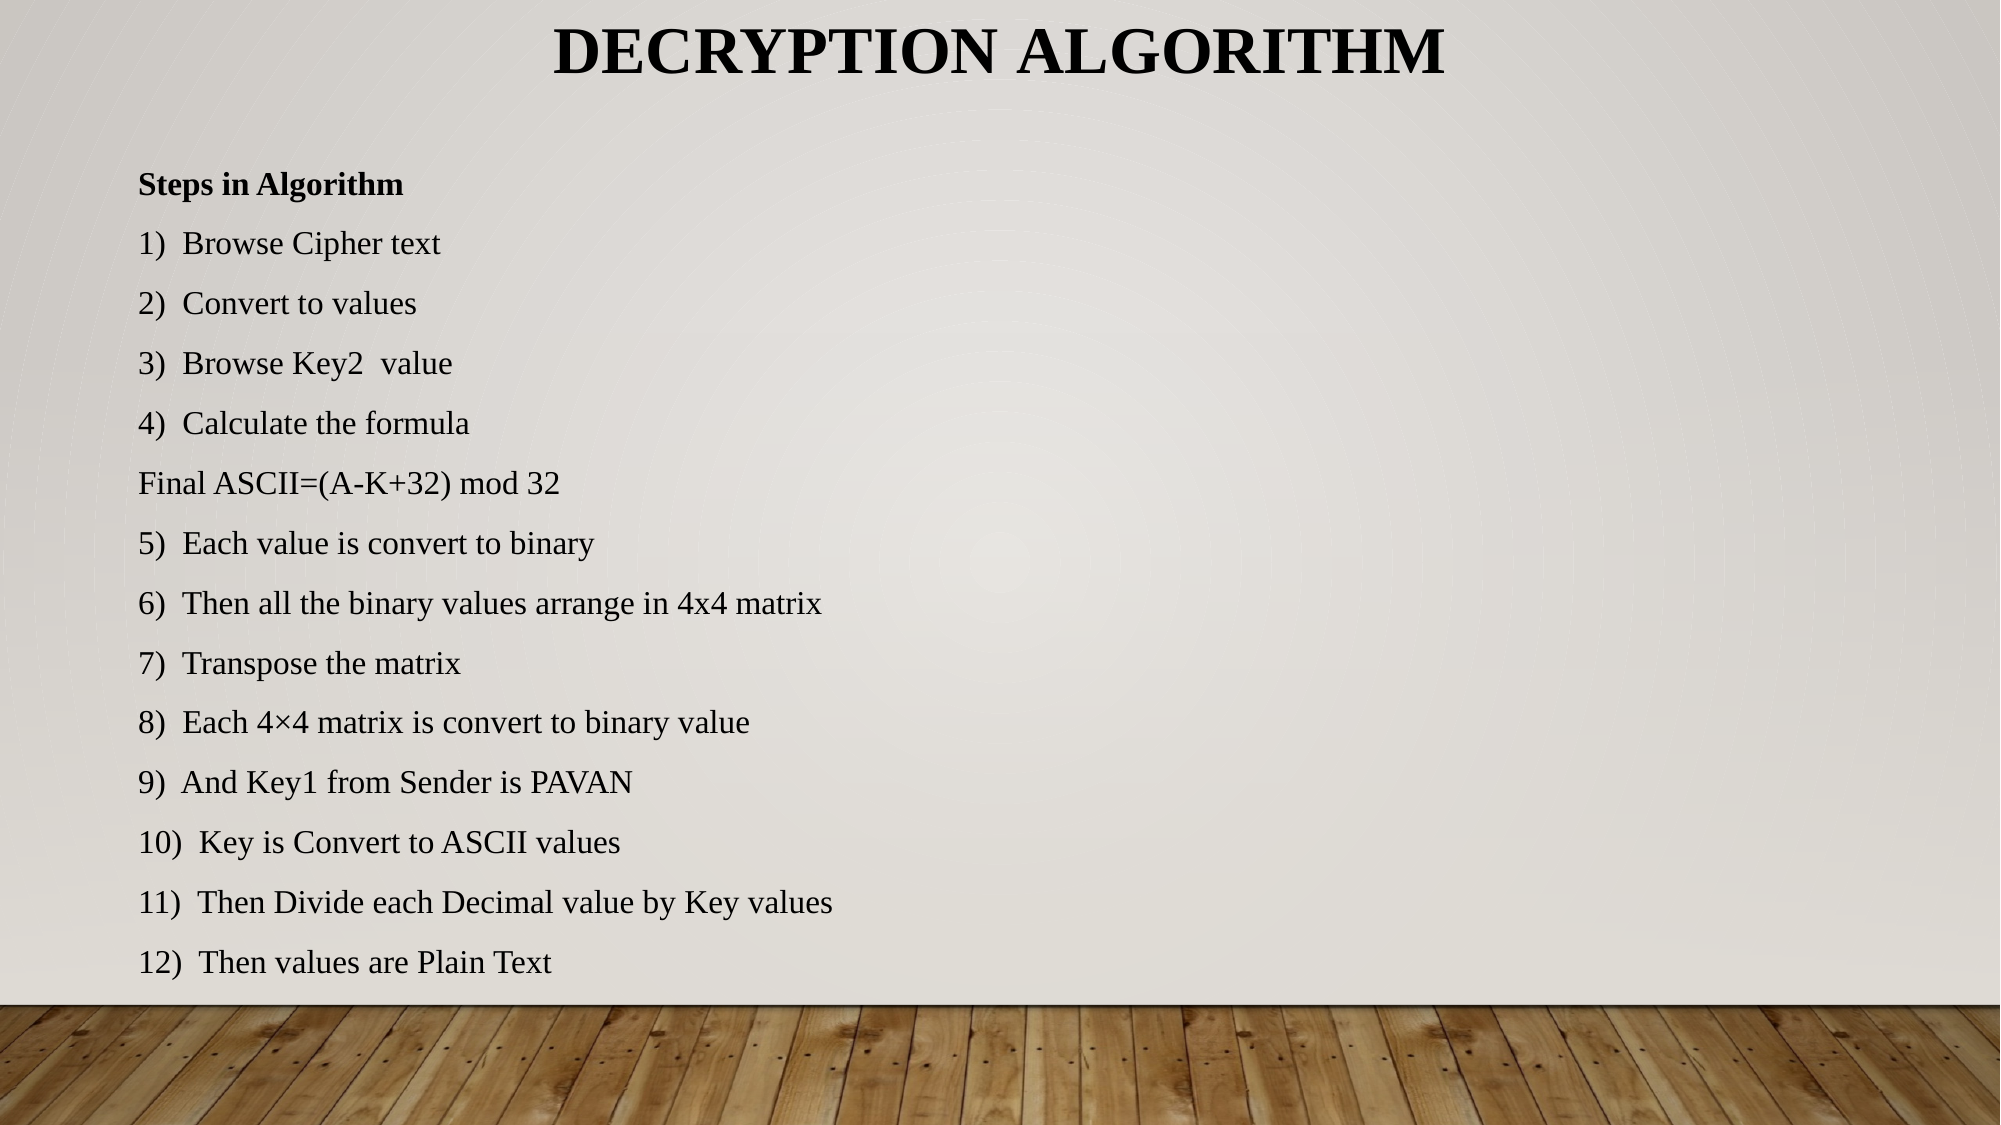

DECRYPTION ALGORITHM
Steps in Algorithm
1)  Browse Cipher text
2)  Convert to values
3)  Browse Key2  value
4)  Calculate the formula
Final ASCII=(A-K+32) mod 32
5)  Each value is convert to binary
6)  Then all the binary values arrange in 4x4 matrix
7)  Transpose the matrix
8)  Each 4×4 matrix is convert to binary value
9)  And Key1 from Sender is PAVAN
10)  Key is Convert to ASCII values
11)  Then Divide each Decimal value by Key values
12)  Then values are Plain Text